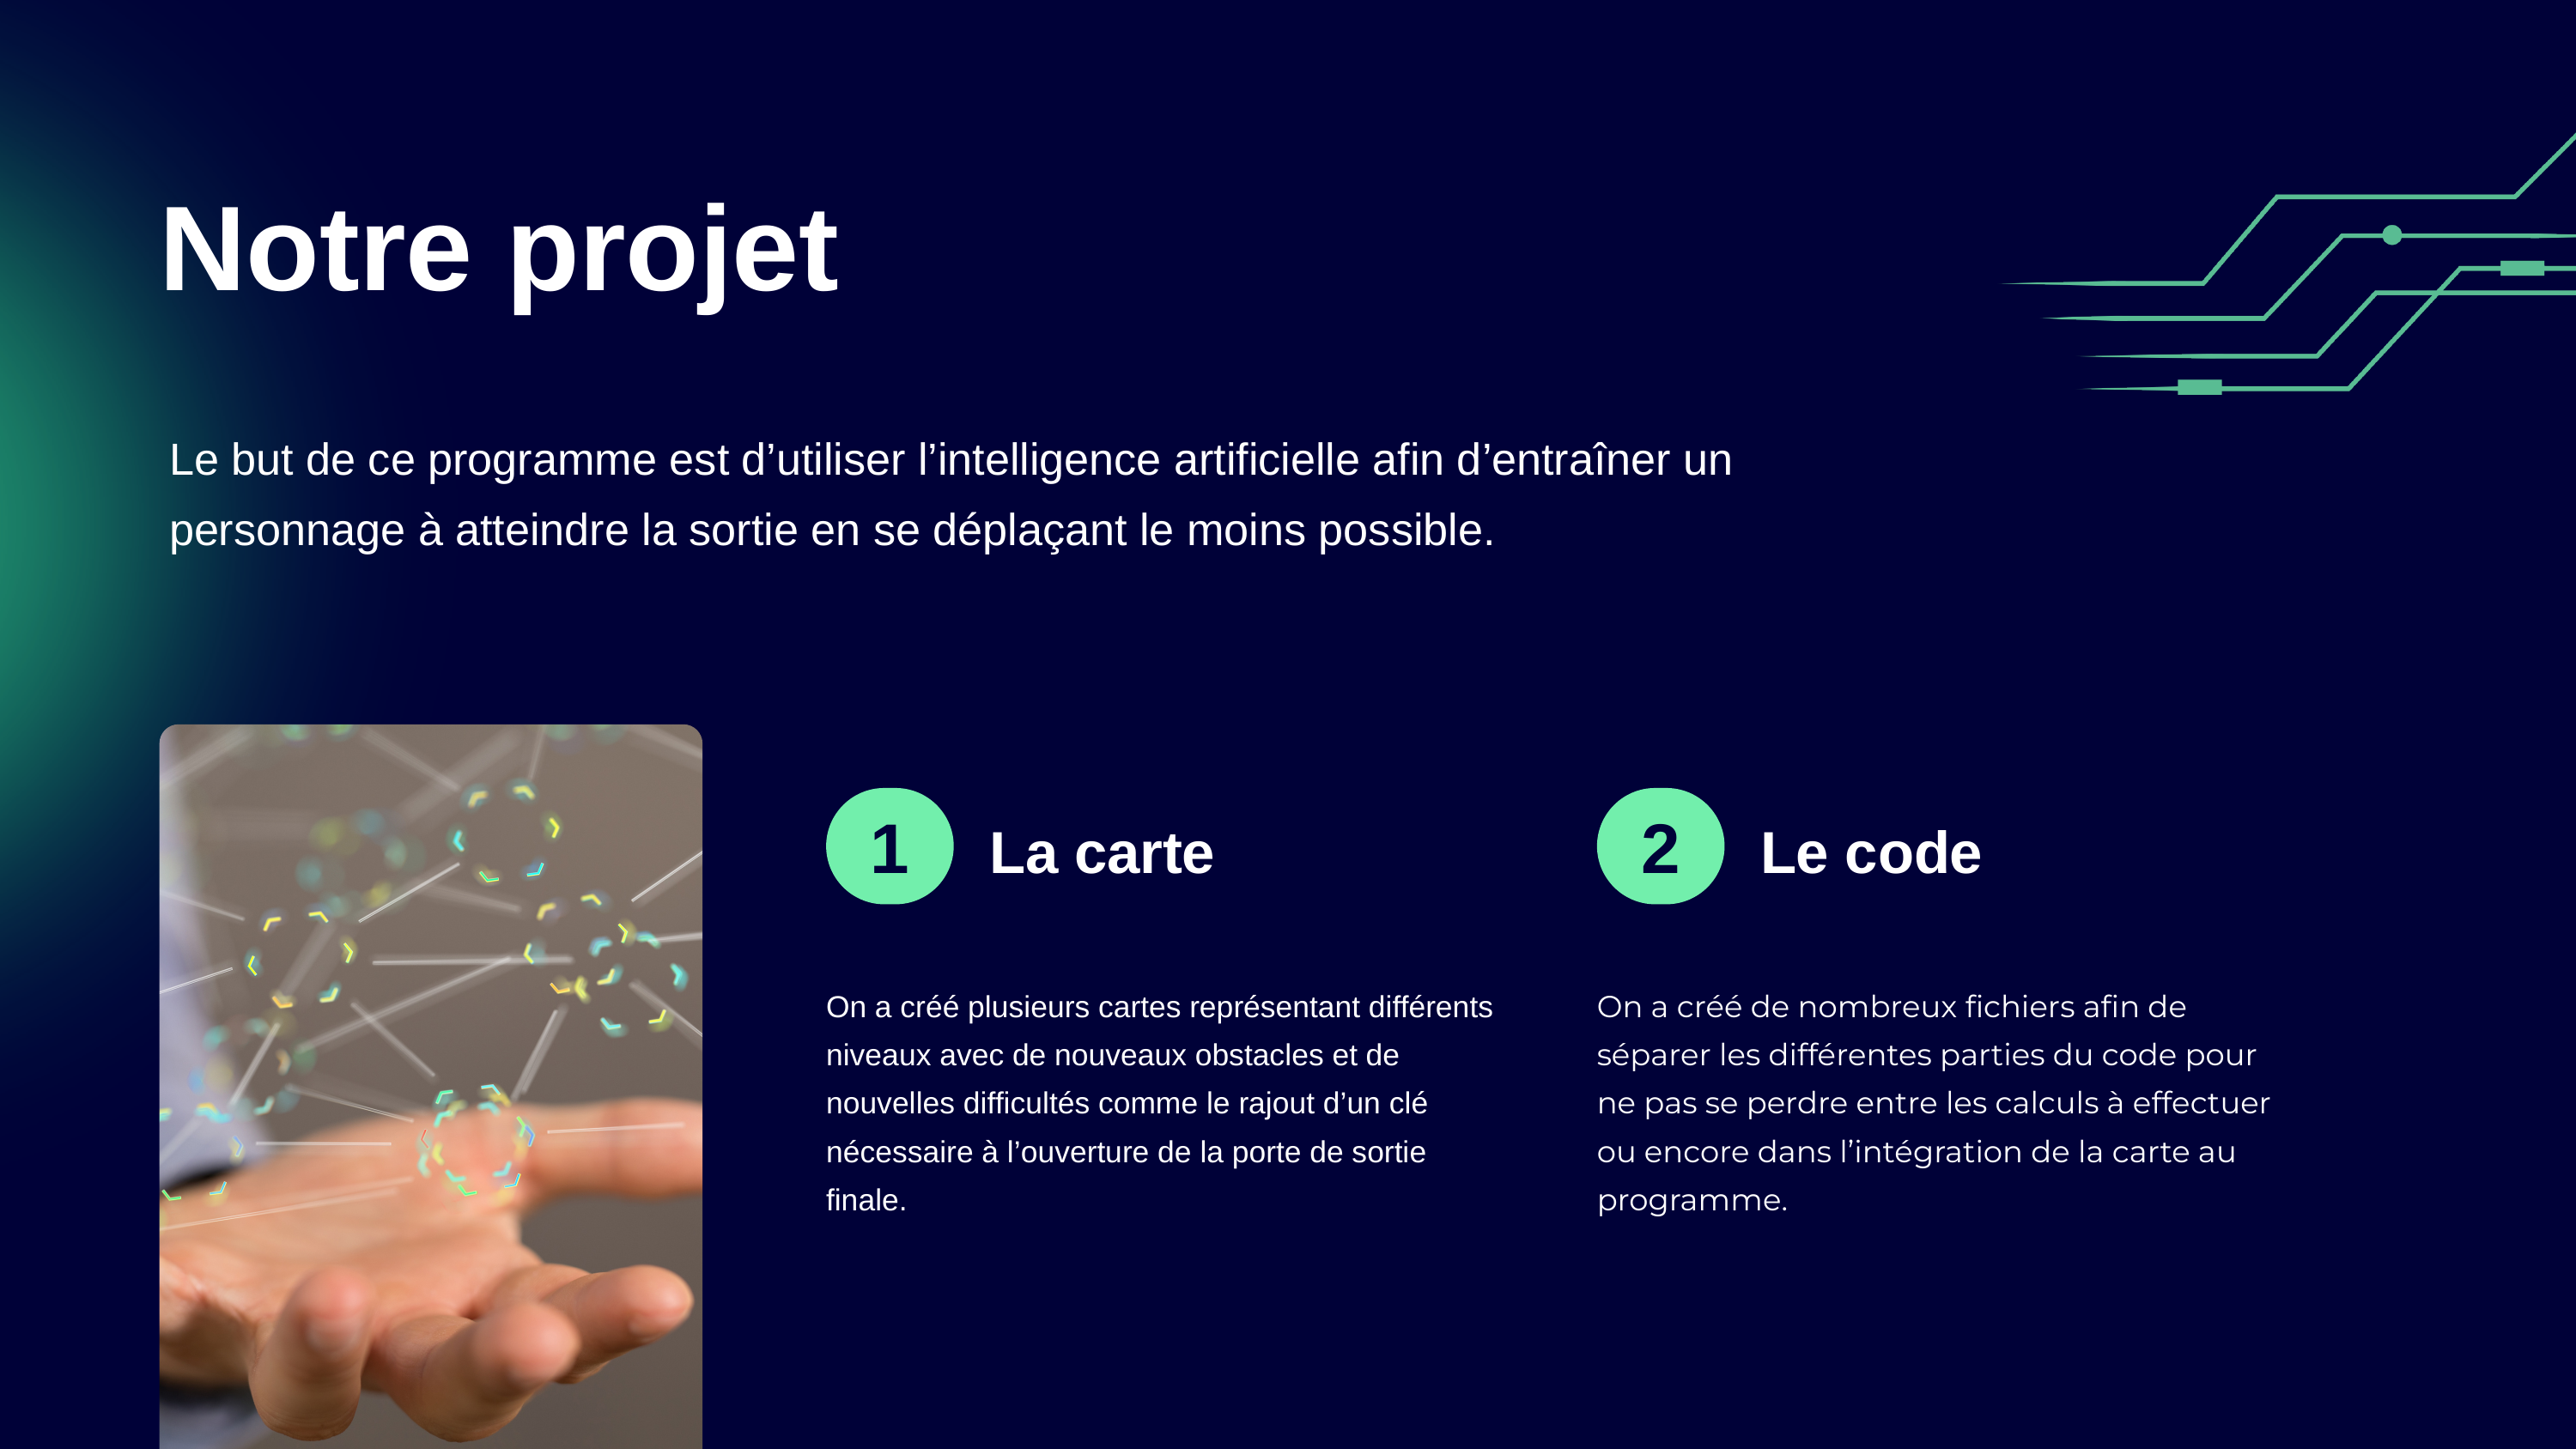

Notre projet
Le but de ce programme est d’utiliser l’intelligence artificielle afin d’entraîner un personnage à atteindre la sortie en se déplaçant le moins possible.

1
2
La carte
Le code
On a créé plusieurs cartes représentant différents niveaux avec de nouveaux obstacles et de nouvelles difficultés comme le rajout d’un clé nécessaire à l’ouverture de la porte de sortie finale.
On a créé de nombreux fichiers afin de séparer les différentes parties du code pour ne pas se perdre entre les calculs à effectuer ou encore dans l’intégration de la carte au programme.